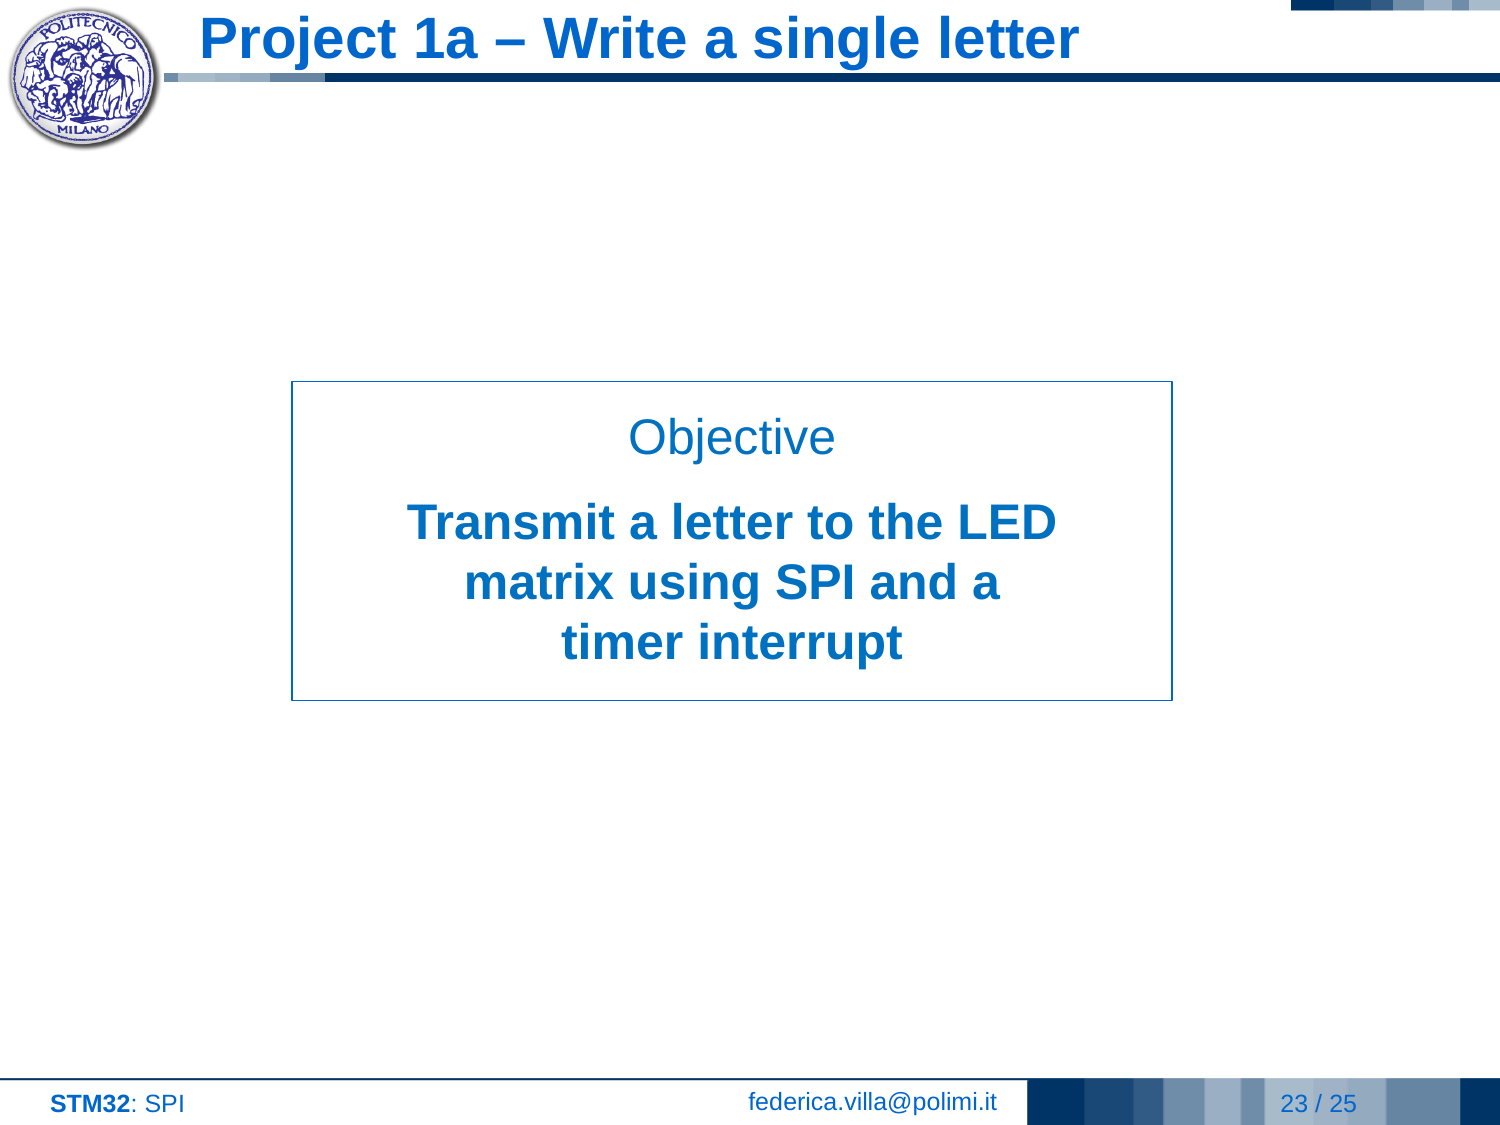

# Project 1a – Write a single letter

Objective
Transmit a letter to the LED matrix using SPI and a timer interrupt